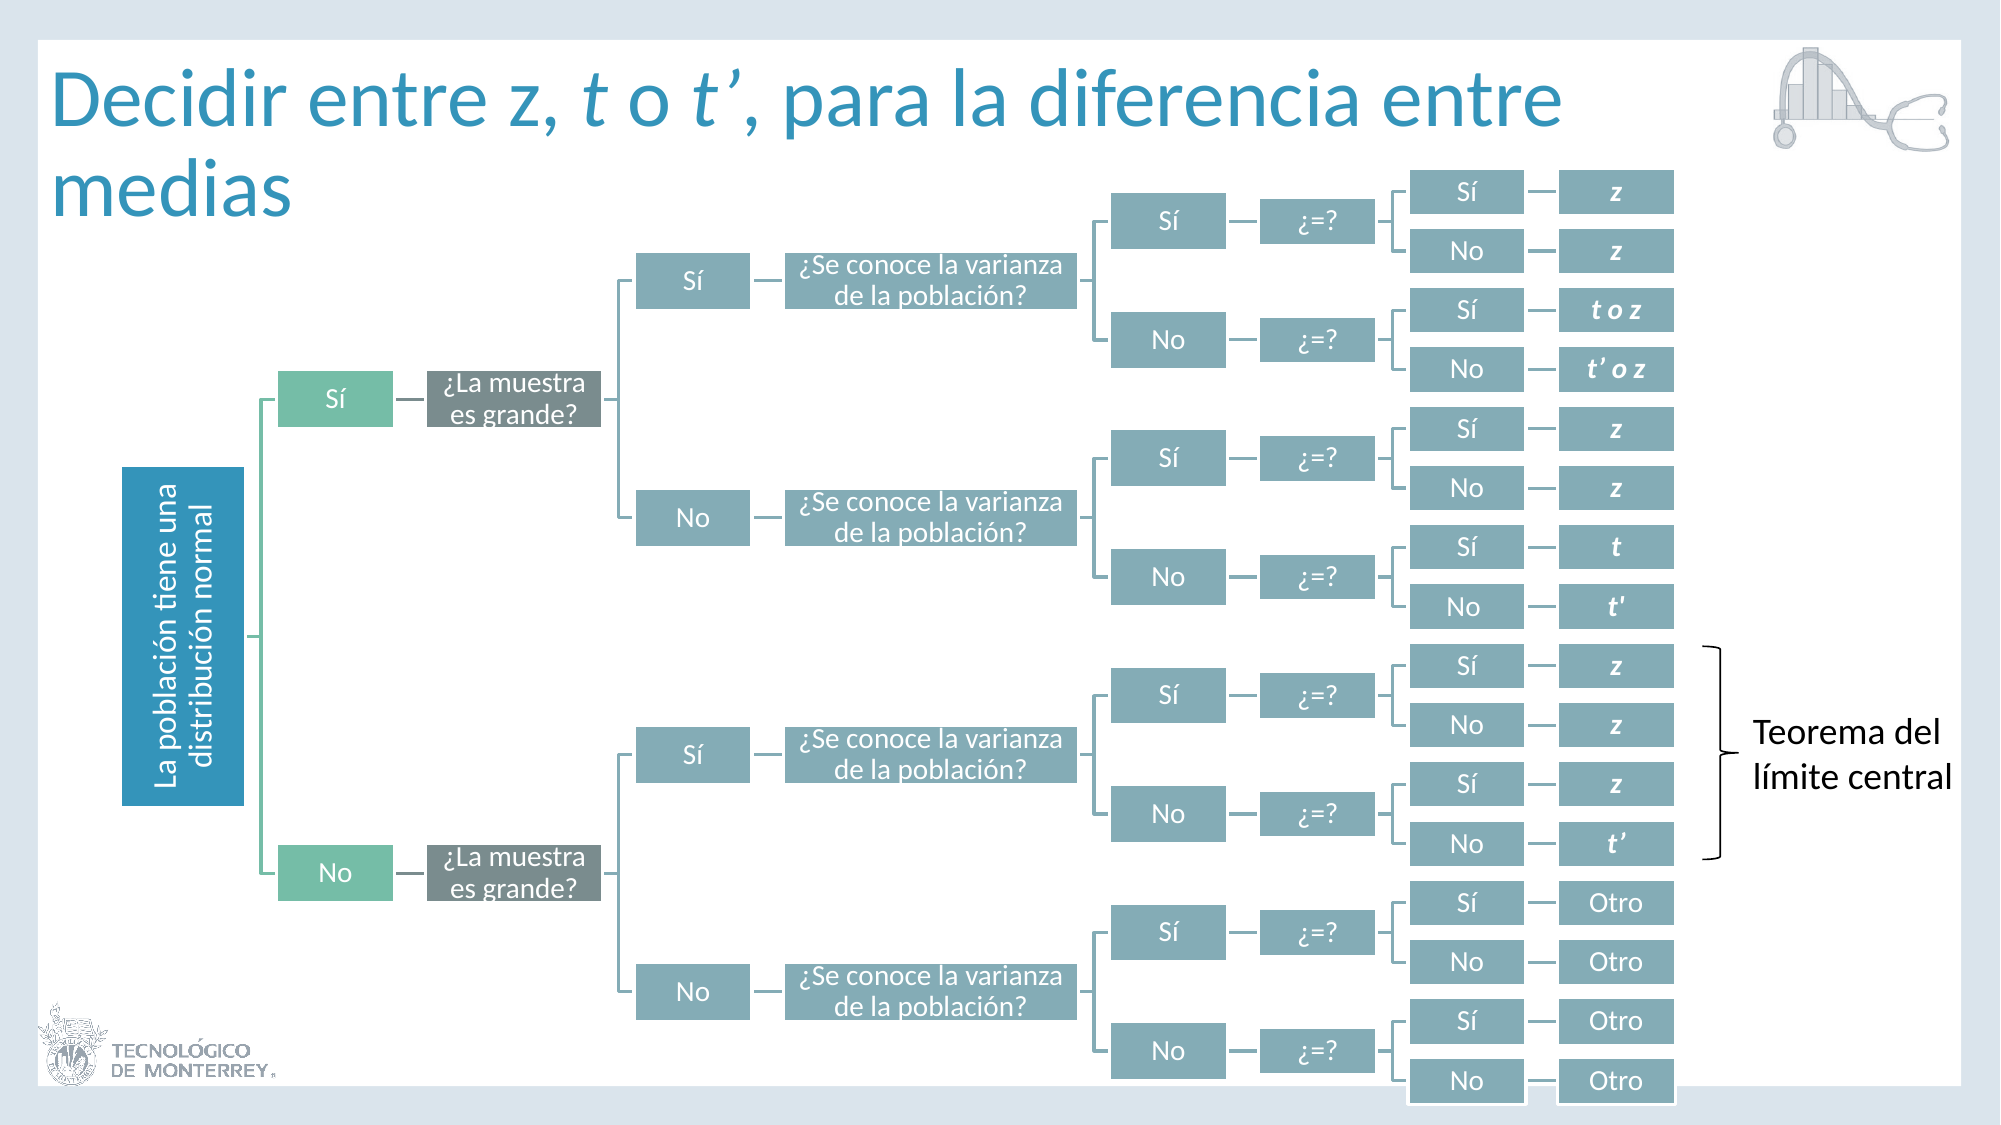

# Decidir entre z, t o t’, para la diferencia entre medias

La población tiene una distribución normal
Sí
¿La muestra es grande?
Sí
¿Se conoce la varianza de la población?
Sí
¿=?
Sí
z
No
z
No
¿=?
Sí
t o z
No
t’ o z
No
¿Se conoce la varianza de la población?
Sí
¿=?
Sí
z
No
z
No
¿=?
Sí
t
No
t'
No
¿La muestra es grande?
Sí
¿Se conoce la varianza de la población?
Sí
¿=?
Sí
z
No
z
No
¿=?
Sí
z
No
t’
No
¿Se conoce la varianza de la población?
Sí
¿=?
Sí
Otro
No
Otro
No
¿=?
Sí
Otro
No
Otro

Teorema del límite central